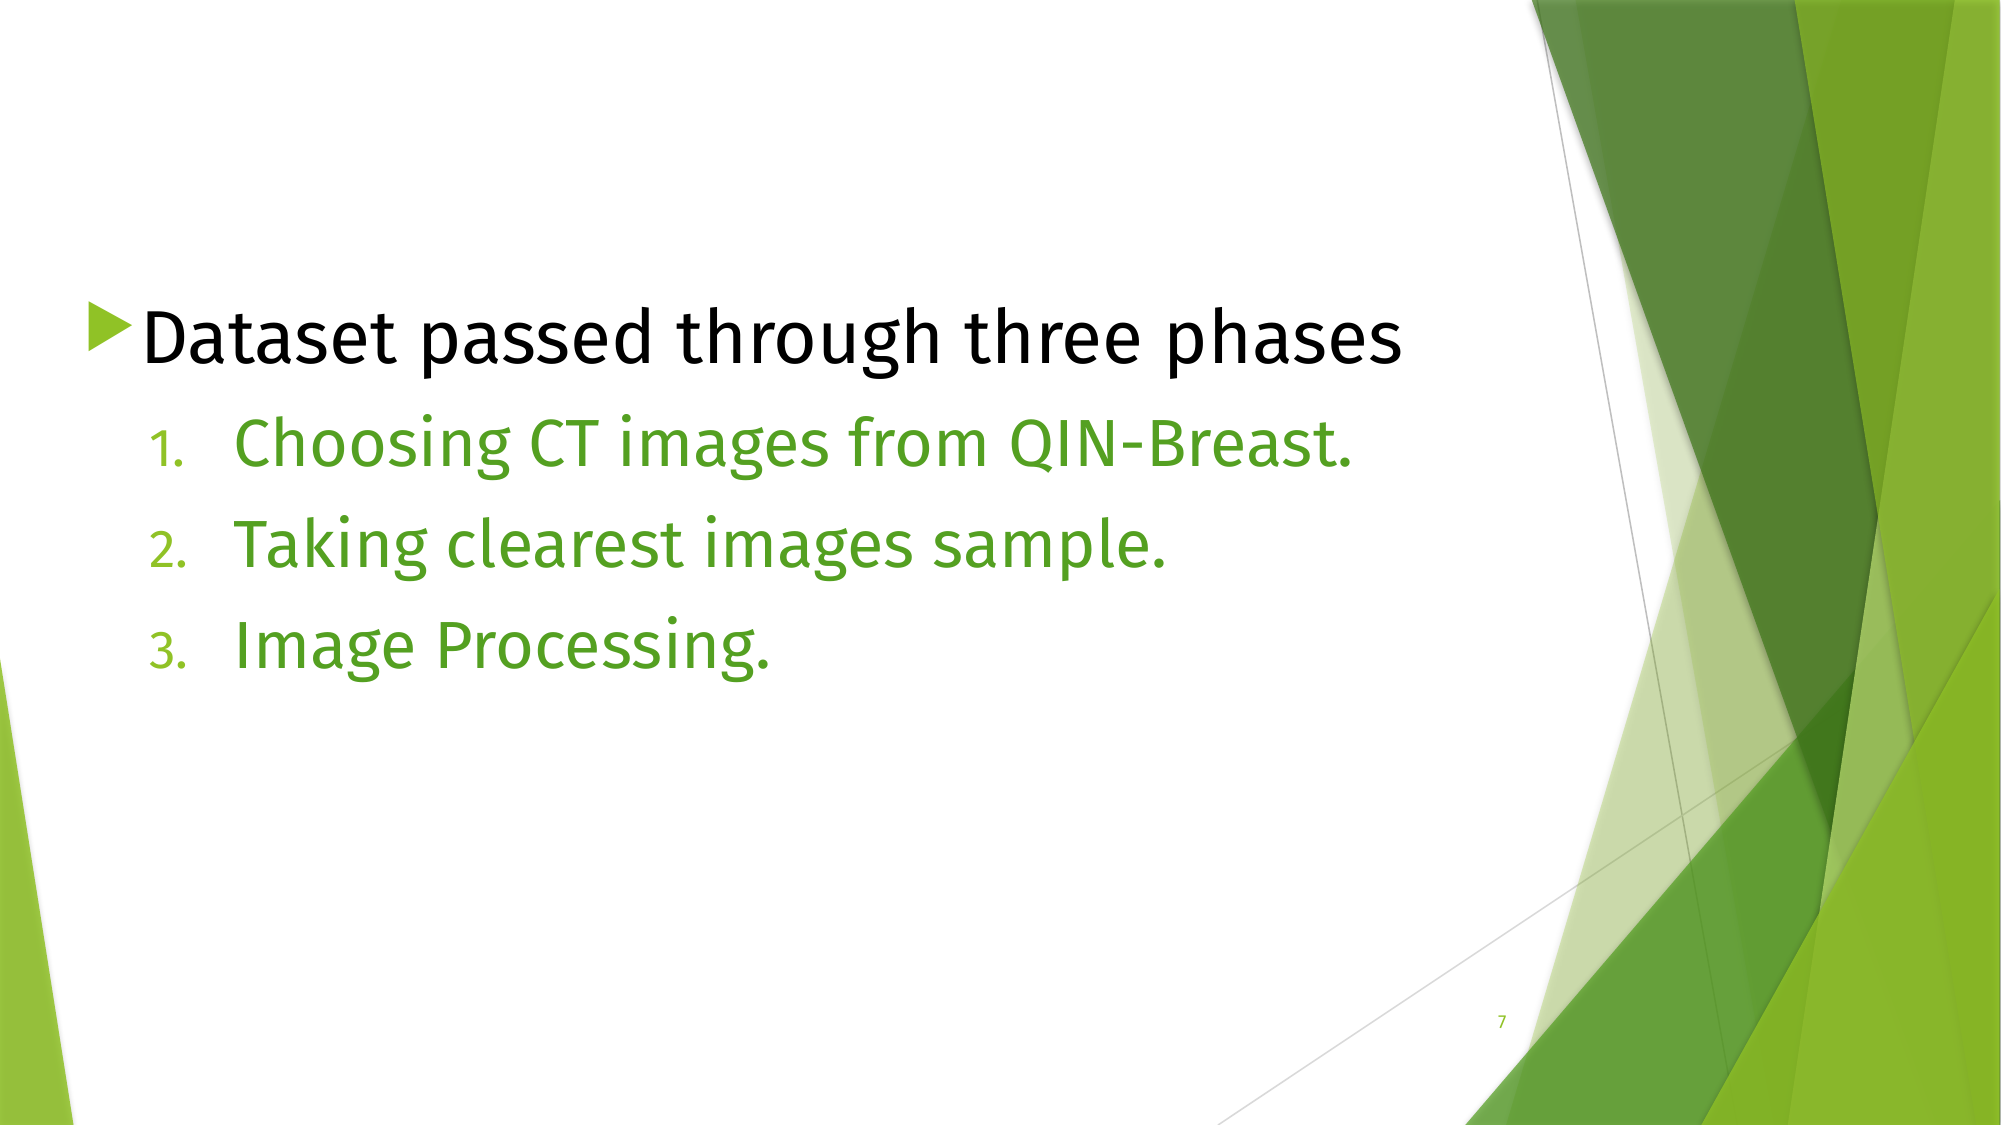

Dataset passed through three phases
Choosing CT images from QIN-Breast.
Taking clearest images sample.
Image Processing.
7